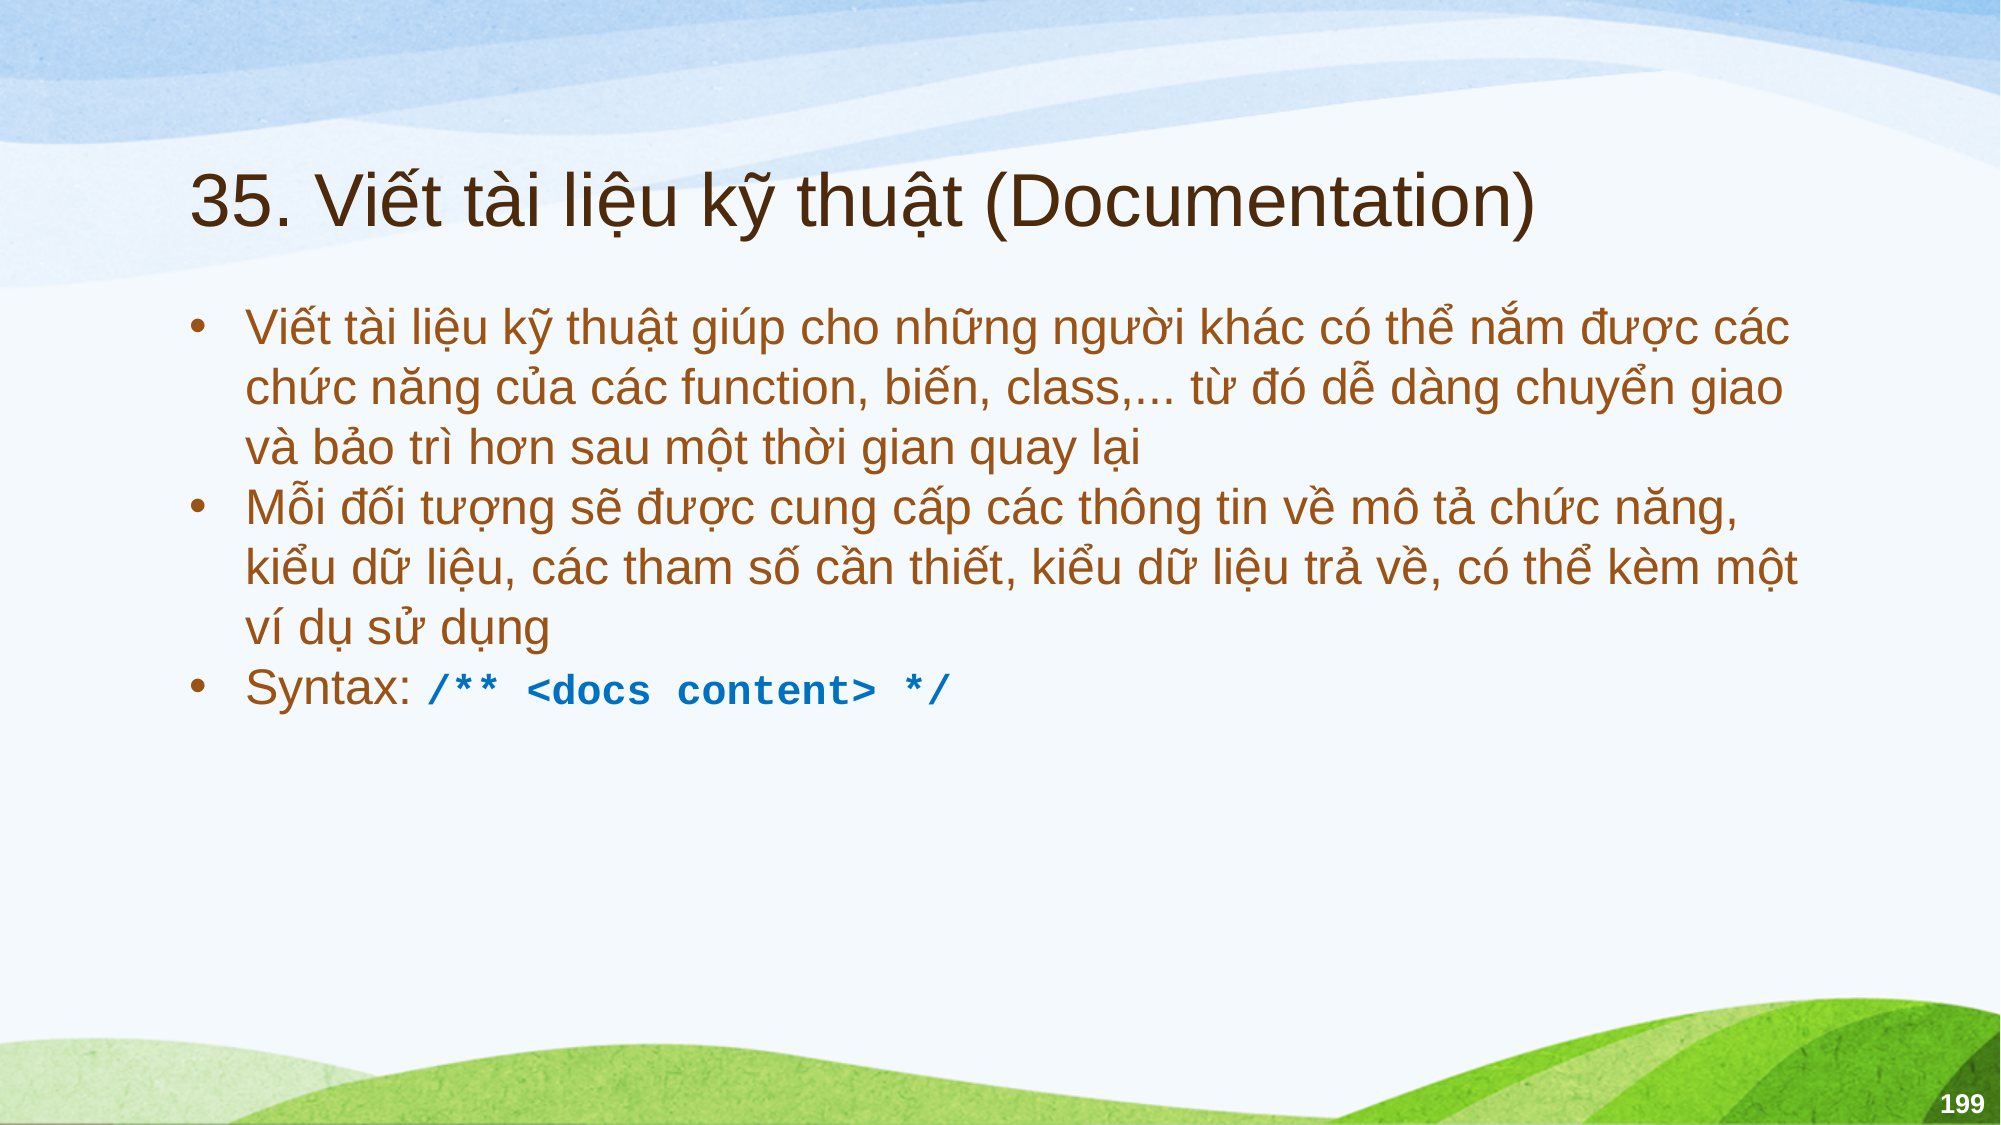

# 35. Viết tài liệu kỹ thuật (Documentation)
Viết tài liệu kỹ thuật giúp cho những người khác có thể nắm được các chức năng của các function, biến, class,... từ đó dễ dàng chuyển giao và bảo trì hơn sau một thời gian quay lại
Mỗi đối tượng sẽ được cung cấp các thông tin về mô tả chức năng, kiểu dữ liệu, các tham số cần thiết, kiểu dữ liệu trả về, có thể kèm một ví dụ sử dụng
Syntax: /** <docs content> */
199